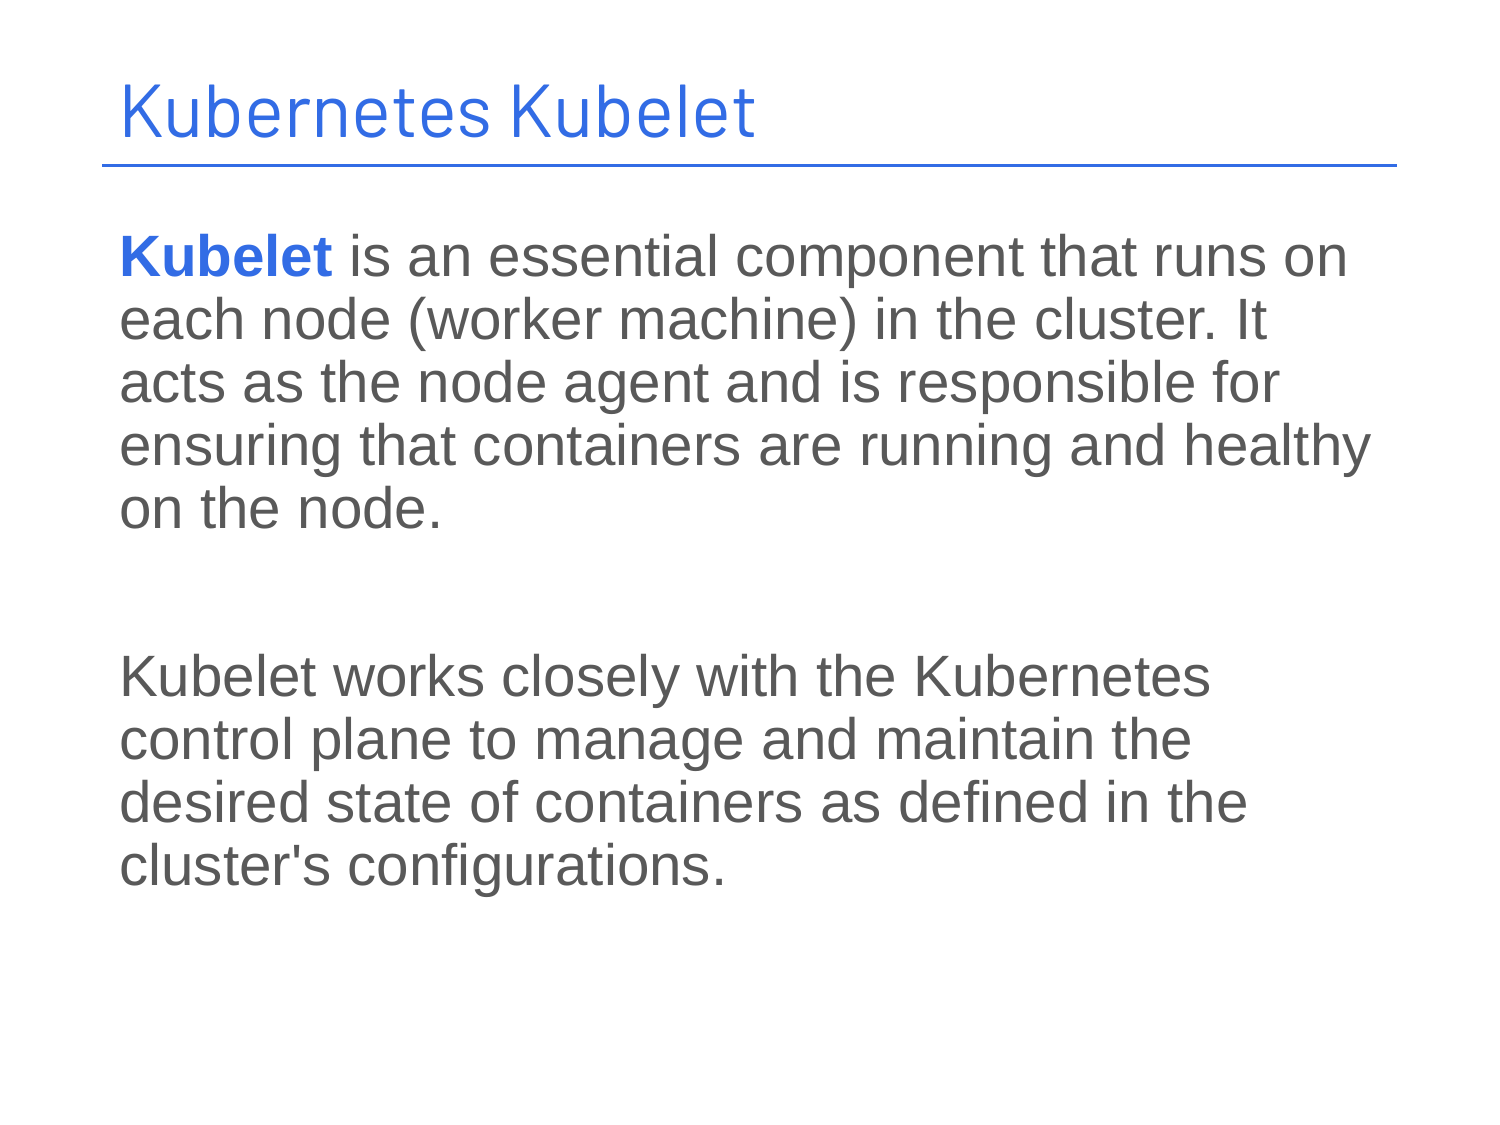

# Kubernetes Kubelet
Kubelet is an essential component that runs on each node (worker machine) in the cluster. It acts as the node agent and is responsible for ensuring that containers are running and healthy on the node.

Kubelet works closely with the Kubernetes control plane to manage and maintain the desired state of containers as defined in the cluster's configurations.